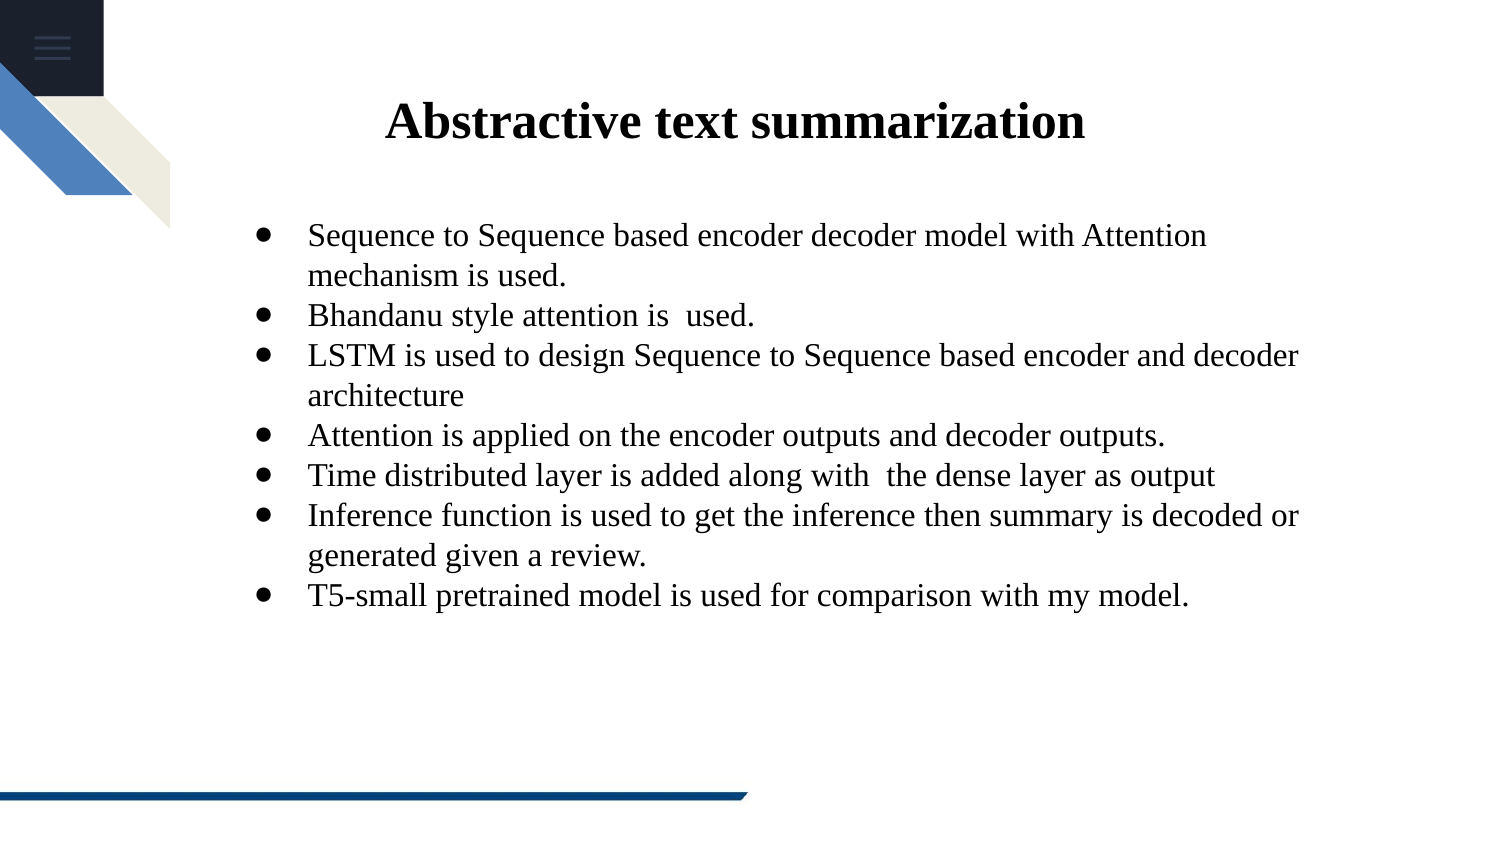

Abstractive text summarization
Sequence to Sequence based encoder decoder model with Attention  mechanism is used.
Bhandanu style attention is  used.
LSTM is used to design Sequence to Sequence based encoder and decoder architecture
Attention is applied on the encoder outputs and decoder outputs.
Time distributed layer is added along with  the dense layer as output
Inference function is used to get the inference then summary is decoded or generated given a review.
T5-small pretrained model is used for comparison with my model.